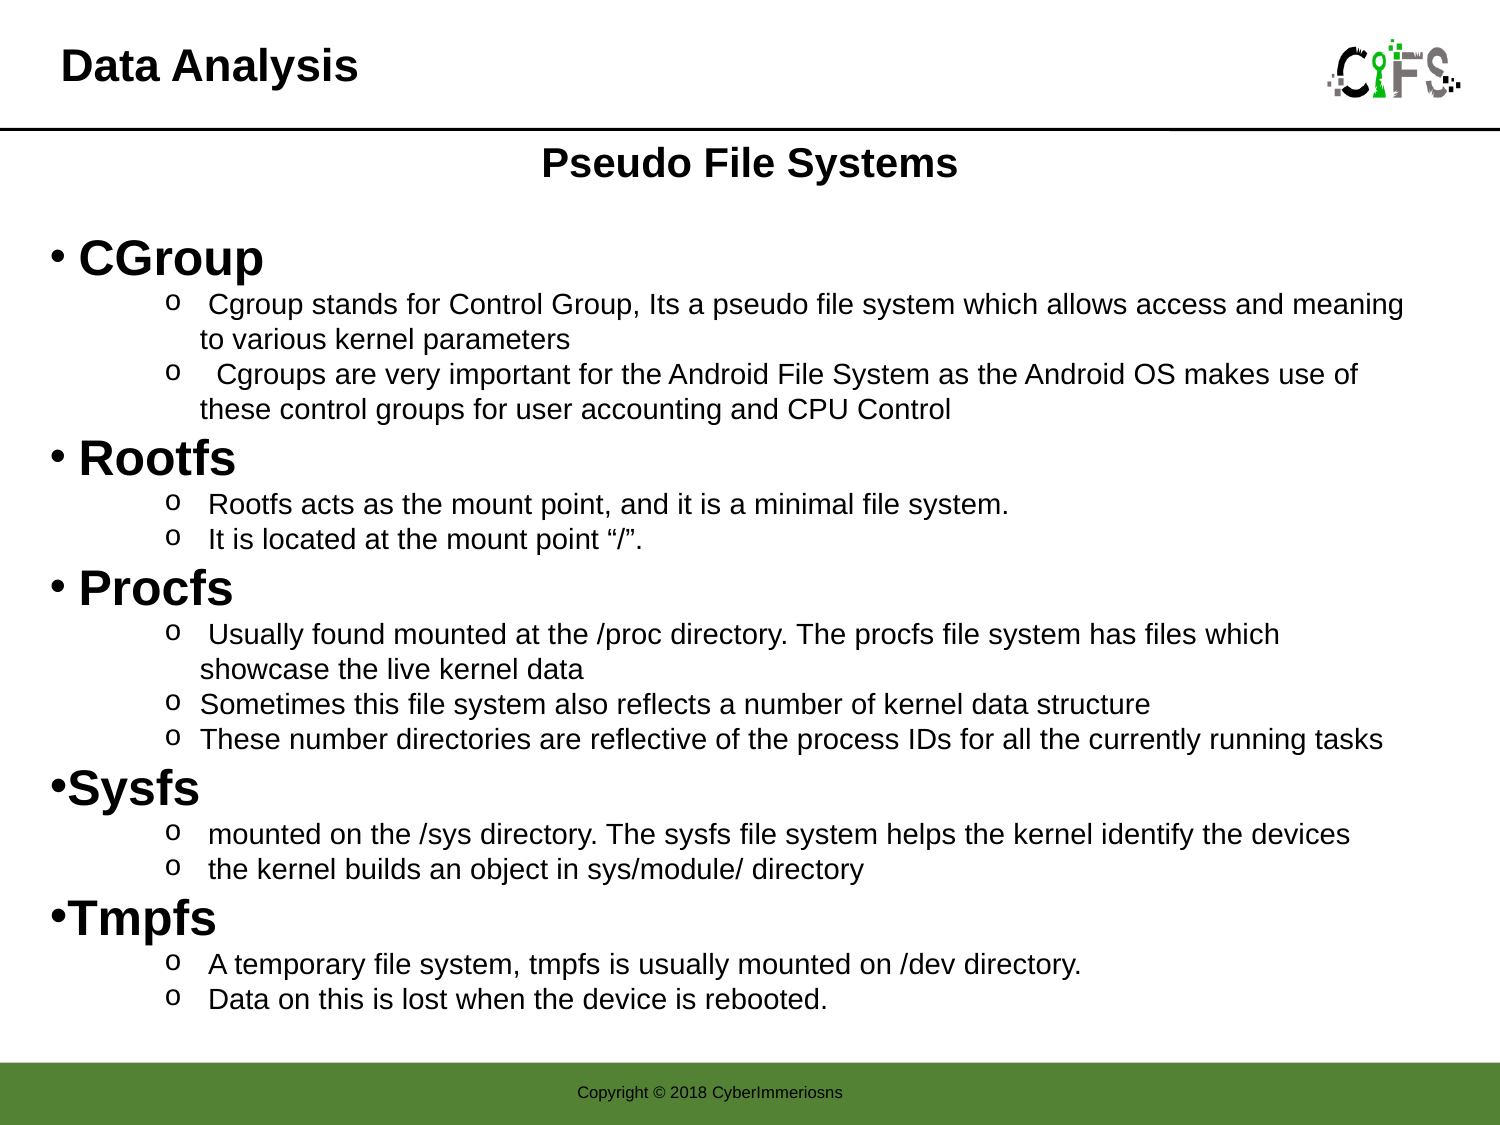

# Data Analysis
Pseudo File Systems
 CGroup
 Cgroup stands for Control Group, Its a pseudo file system which allows access and meaning to various kernel parameters
  Cgroups are very important for the Android File System as the Android OS makes use of these control groups for user accounting and CPU Control
 Rootfs
 Rootfs acts as the mount point, and it is a minimal file system.
 It is located at the mount point “/”.
 Procfs
 Usually found mounted at the /proc directory. The procfs file system has files which showcase the live kernel data
Sometimes this file system also reflects a number of kernel data structure
These number directories are reflective of the process IDs for all the currently running tasks
Sysfs
 mounted on the /sys directory. The sysfs file system helps the kernel identify the devices
 the kernel builds an object in sys/module/ directory
Tmpfs
 A temporary file system, tmpfs is usually mounted on /dev directory.
 Data on this is lost when the device is rebooted.